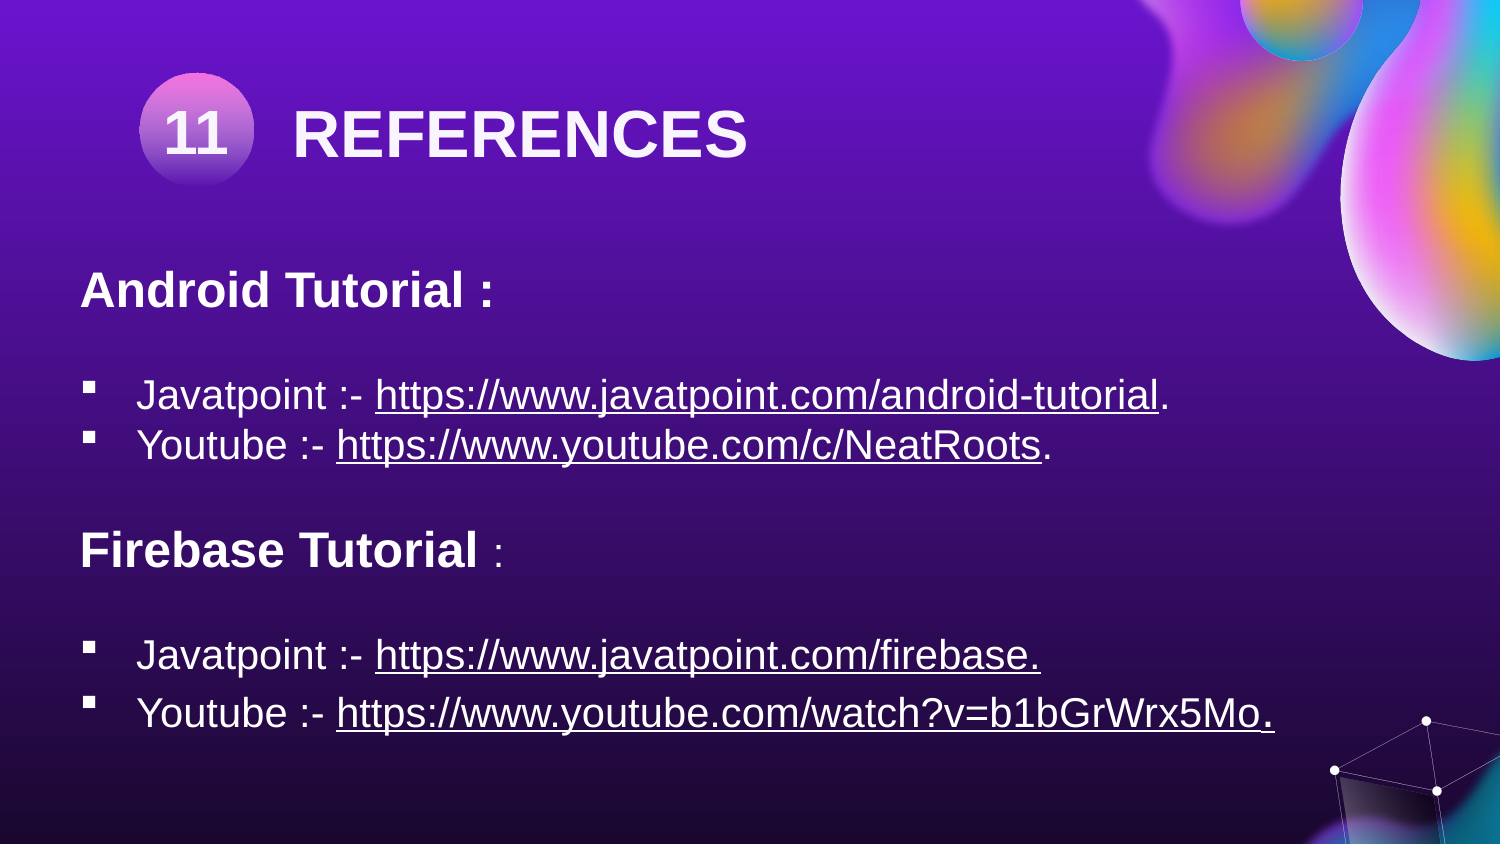

REFERENCES
11
Android Tutorial :

Javatpoint :- https://www.javatpoint.com/android-tutorial.
Youtube :- https://www.youtube.com/c/NeatRoots.

Firebase Tutorial :

Javatpoint :- https://www.javatpoint.com/firebase.
Youtube :- https://www.youtube.com/watch?v=b1bGrWrx5Mo.